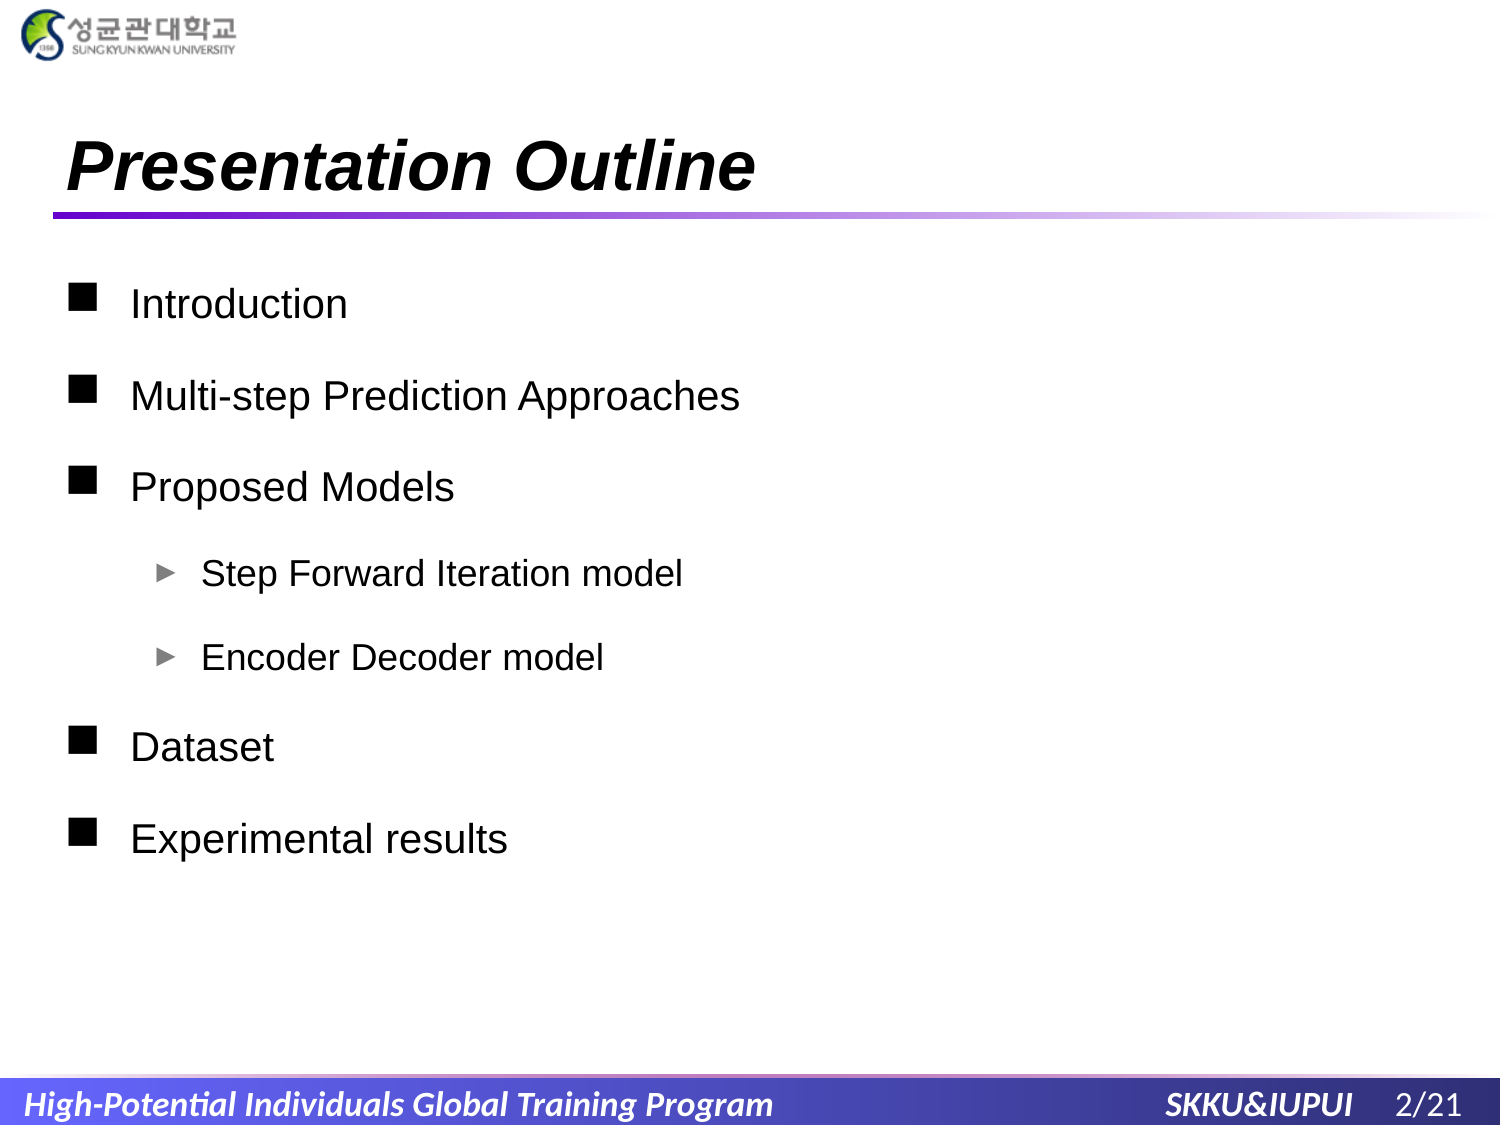

# Presentation Outline
Introduction
Multi-step Prediction Approaches
Proposed Models
Step Forward Iteration model
Encoder Decoder model
Dataset
Experimental results